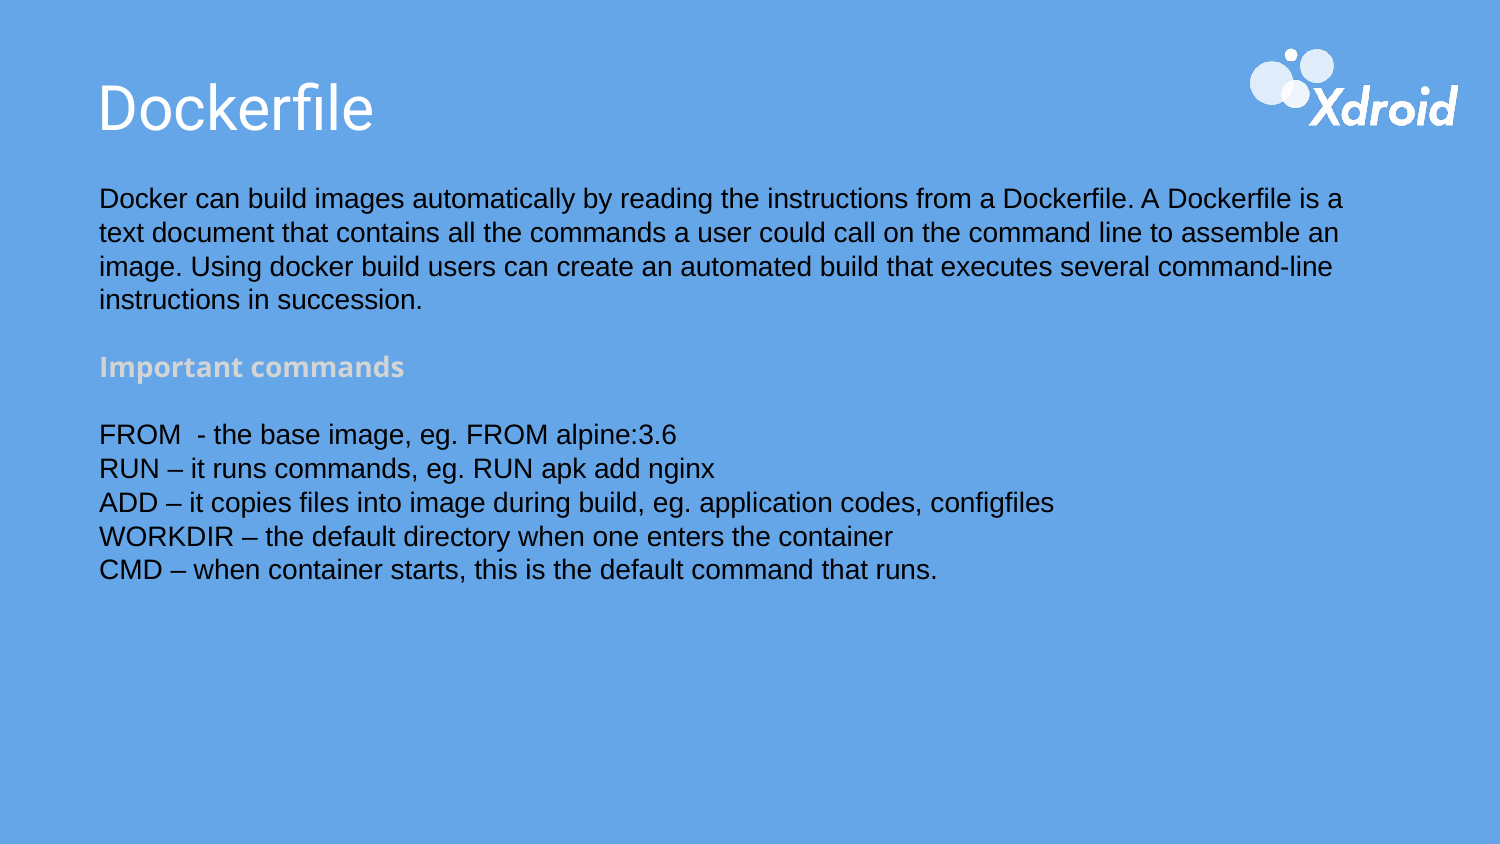

Dockerfile

Docker can build images automatically by reading the instructions from a Dockerfile. A Dockerfile is a text document that contains all the commands a user could call on the command line to assemble an image. Using docker build users can create an automated build that executes several command-line instructions in succession.

Important commands

FROM  - the base image, eg. FROM alpine:3.6
RUN – it runs commands, eg. RUN apk add nginx
ADD – it copies files into image during build, eg. application codes, configfiles
WORKDIR – the default directory when one enters the container
CMD – when container starts, this is the default command that runs.